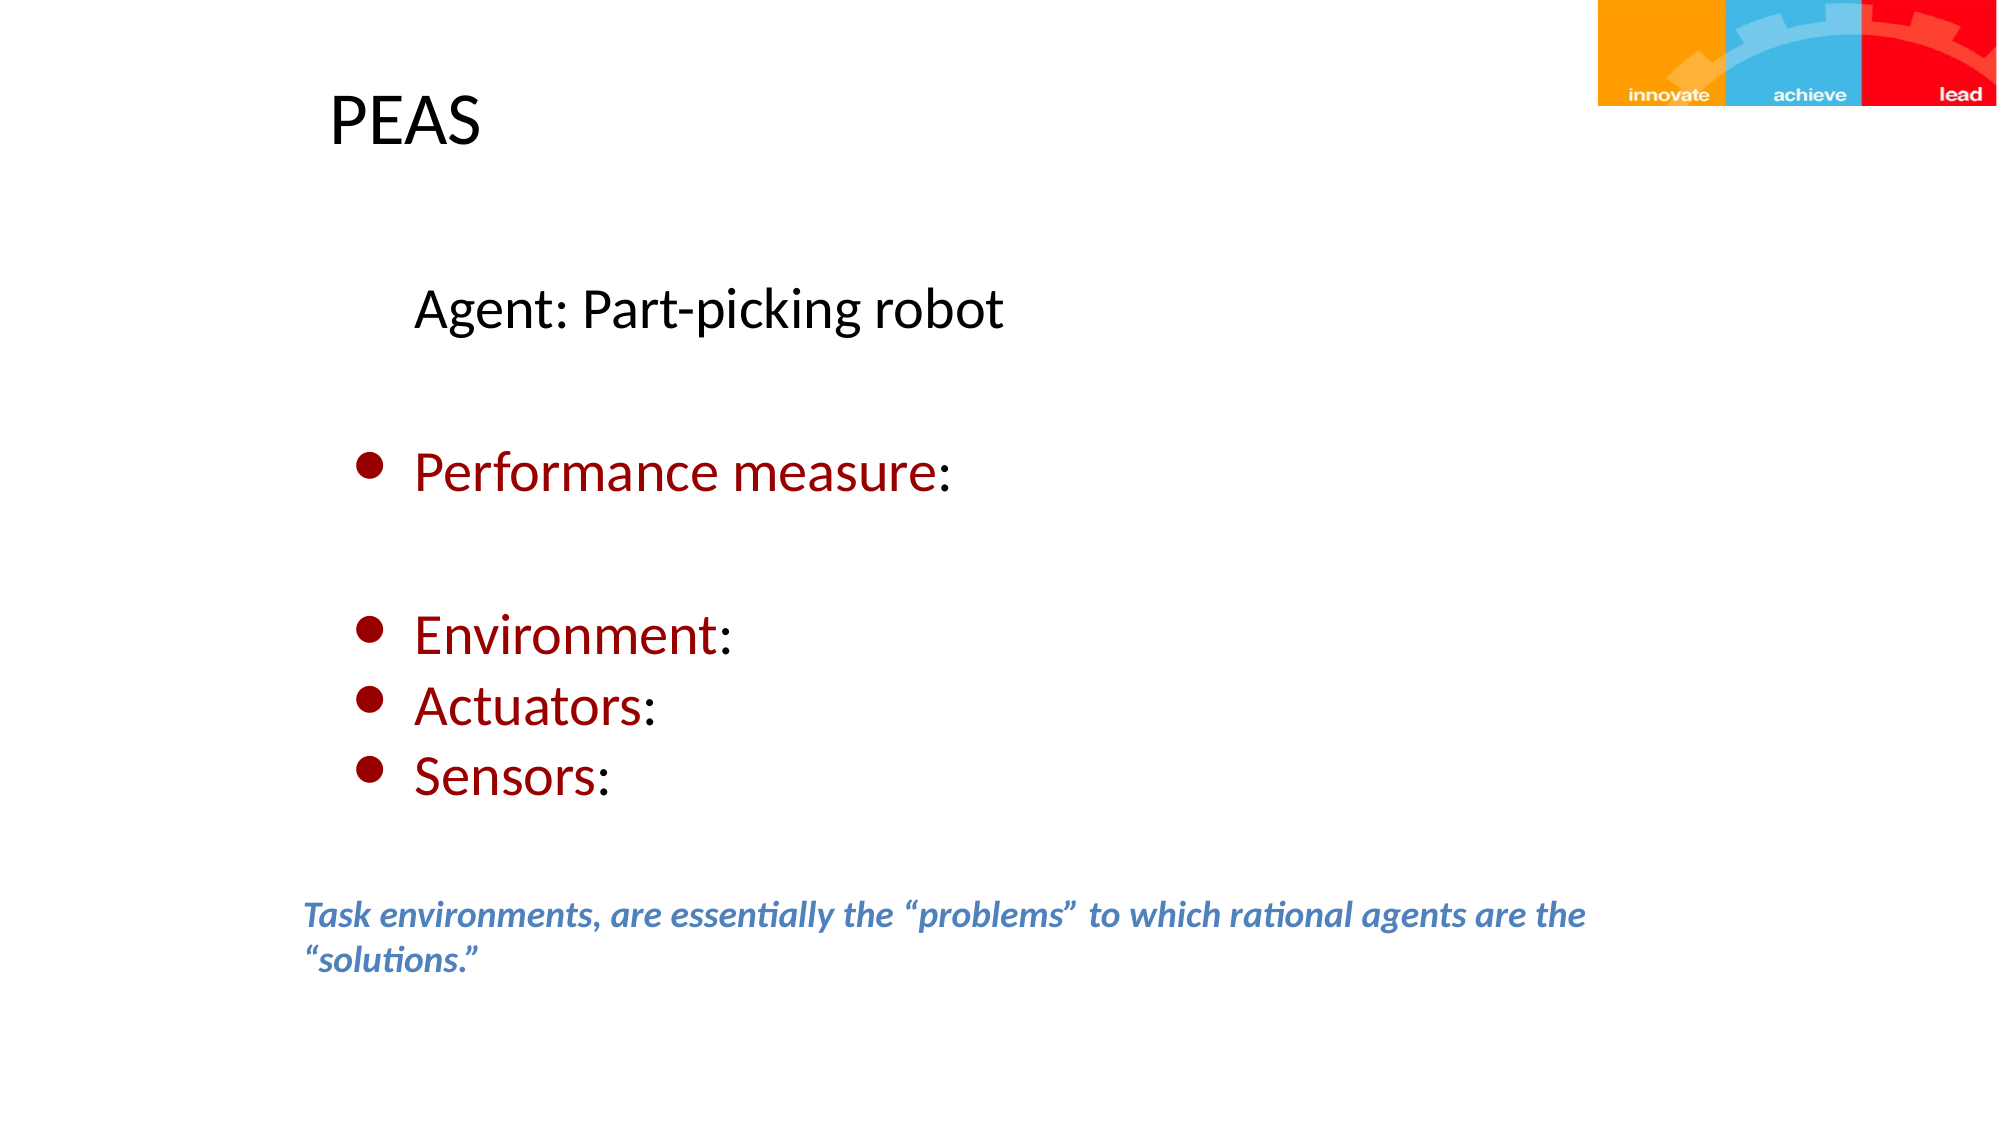

PEAS
Agent: Part-picking robot

Performance measure:

Environment:
Actuators:
Sensors:
Task environments, are essentially the “problems” to which rational agents are the “solutions.”